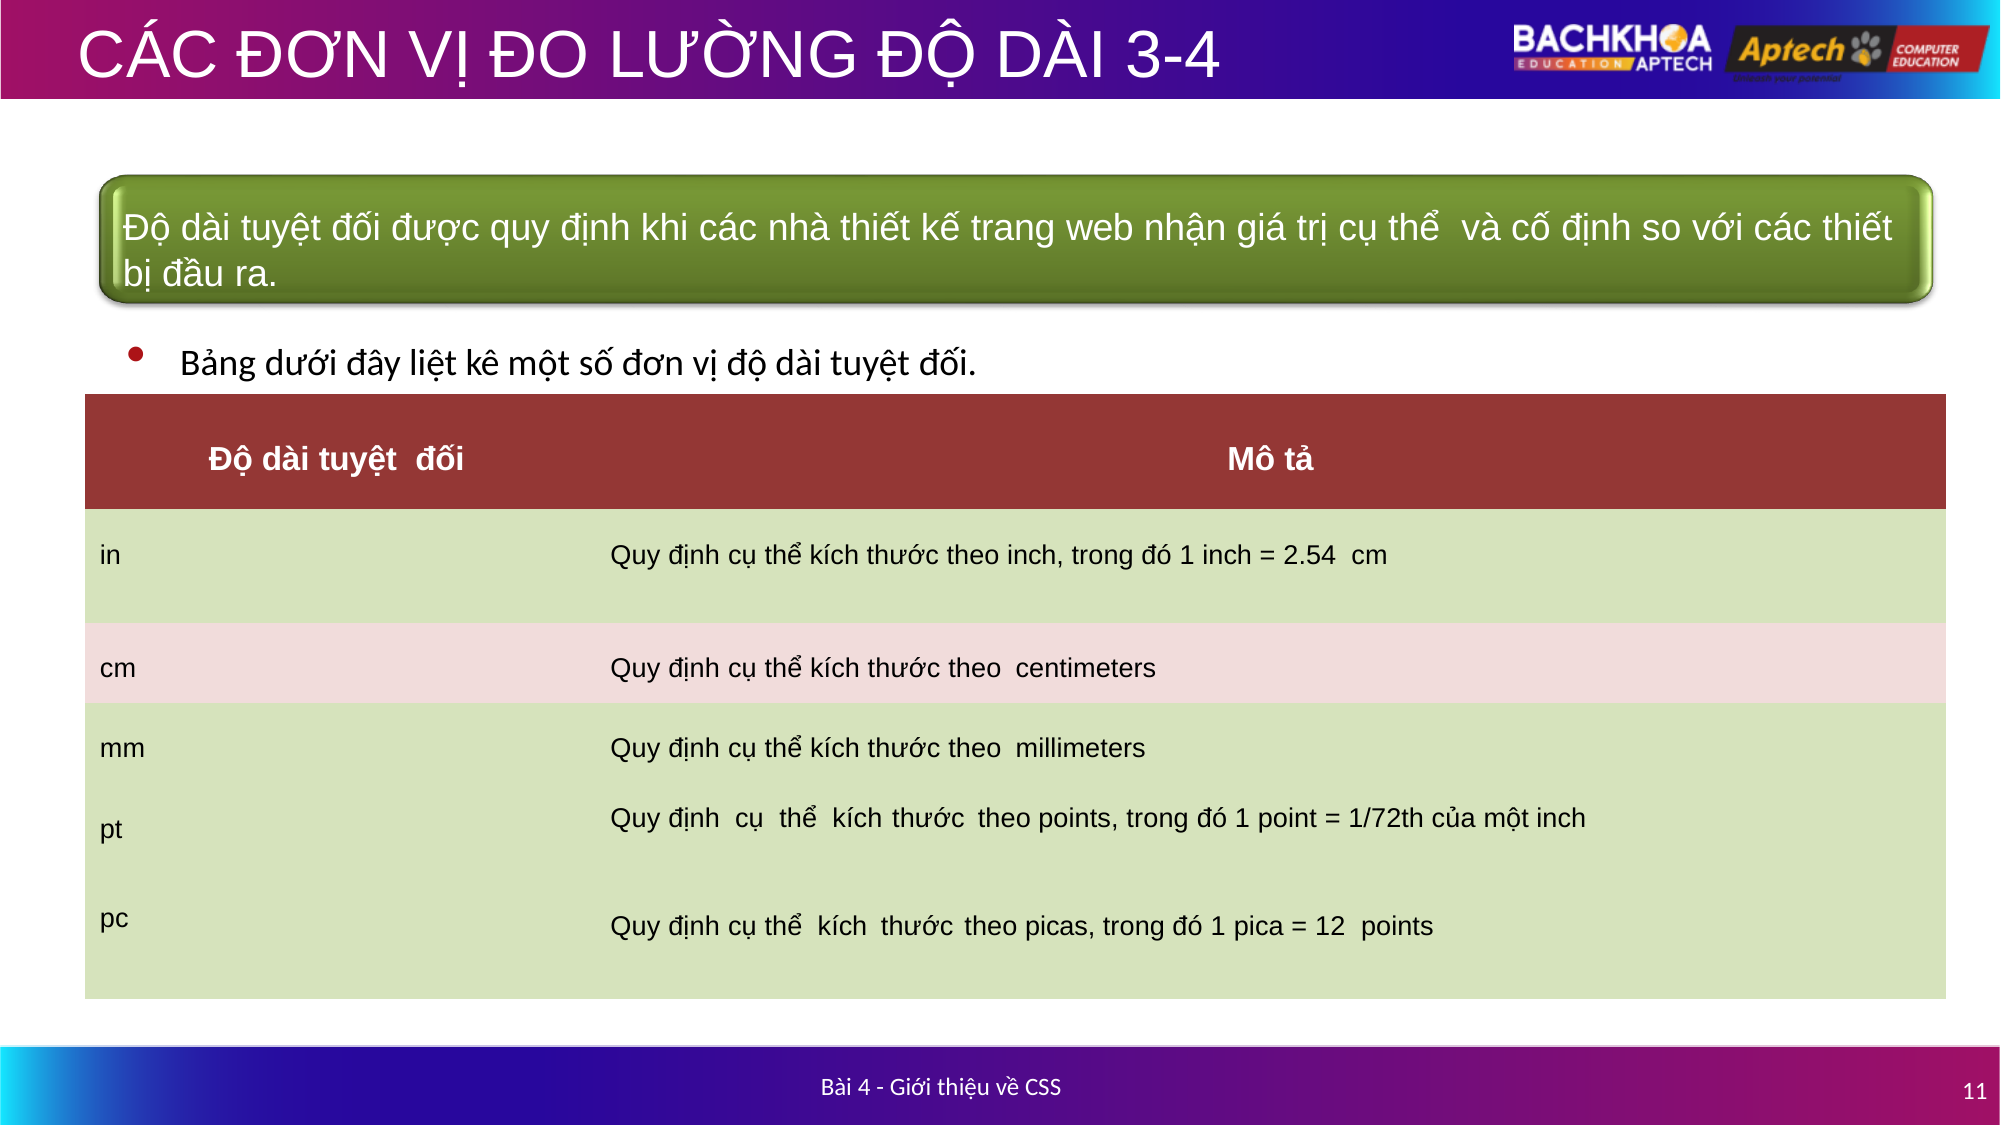

# CÁC ĐƠN VỊ ĐO LƯỜNG ĐỘ DÀI 3-4

Độ dài tuyệt đối được quy định khi các nhà thiết kế trang web nhận giá trị cụ thể  và cố định so với các thiết bị đầu ra.
Bảng dưới đây liệt kê một số đơn vị độ dài tuyệt đối.
| Độ dài tuyệt đối | Mô tả |
| --- | --- |
| in | Quy định cụ thể kích thước theo inch, trong đó 1 inch = 2.54 cm |
| cm | Quy định cụ thể kích thước theo centimeters |
| mm | Quy định cụ thể kích thước theo millimeters |
| pt | Quy định cụ thể kích thước theo points, trong đó 1 point = 1/72th của một inch |
| pc | Quy định cụ thể kích thước theo picas, trong đó 1 pica = 12 points |
Bài 4 - Giới thiệu về CSS
11